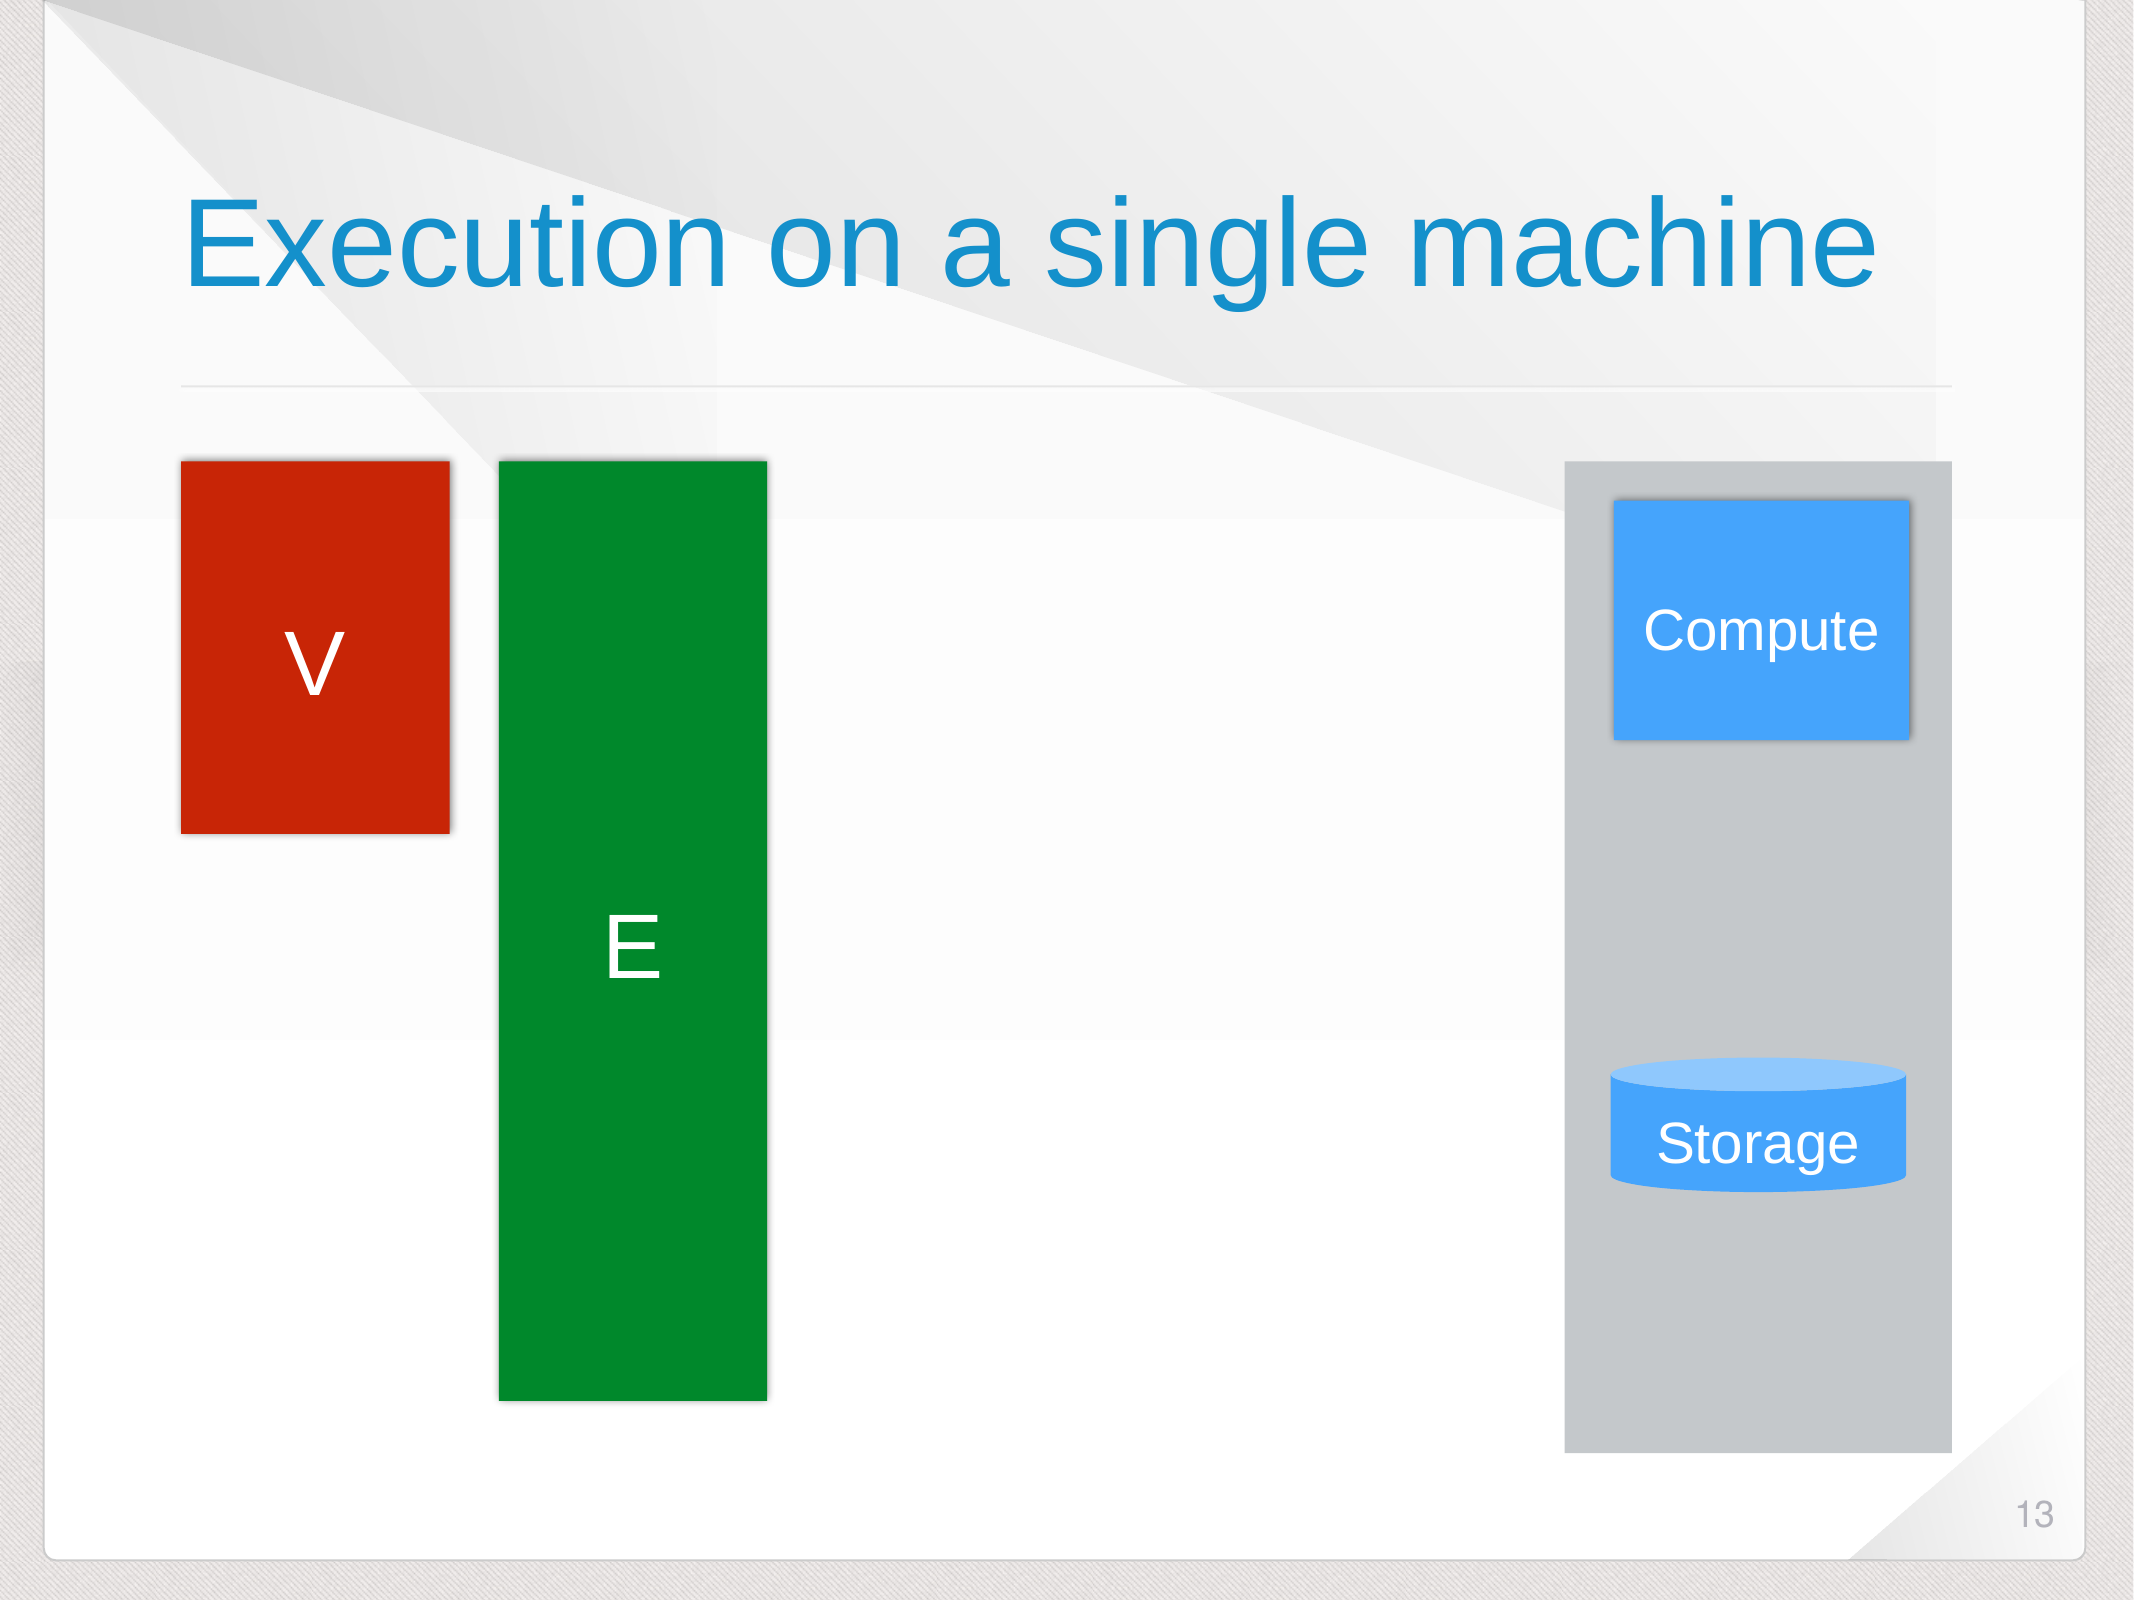

# Execution on a single machine
V
E

Compute
Storage
13